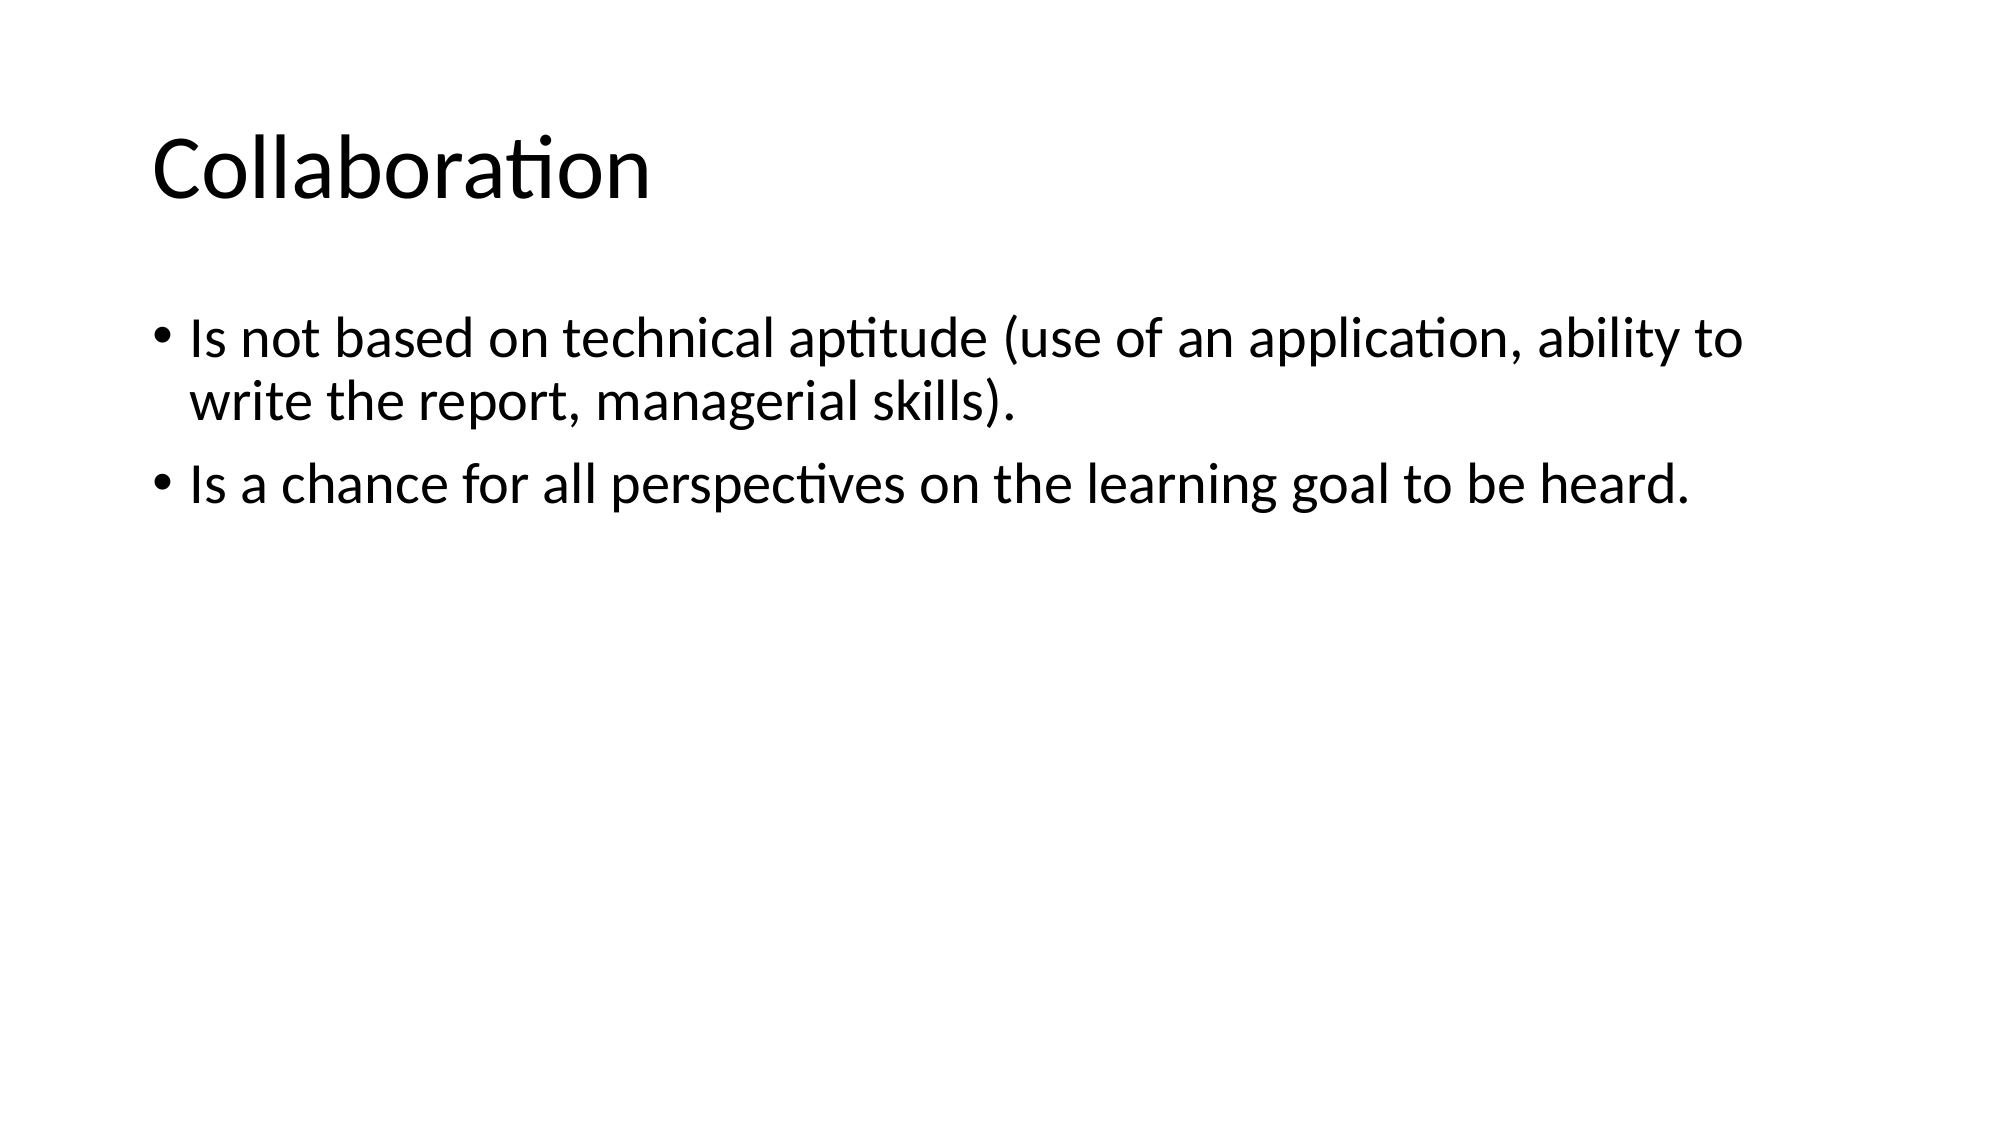

# Collaboration
Is not based on technical aptitude (use of an application, ability to write the report, managerial skills).
Is a chance for all perspectives on the learning goal to be heard.